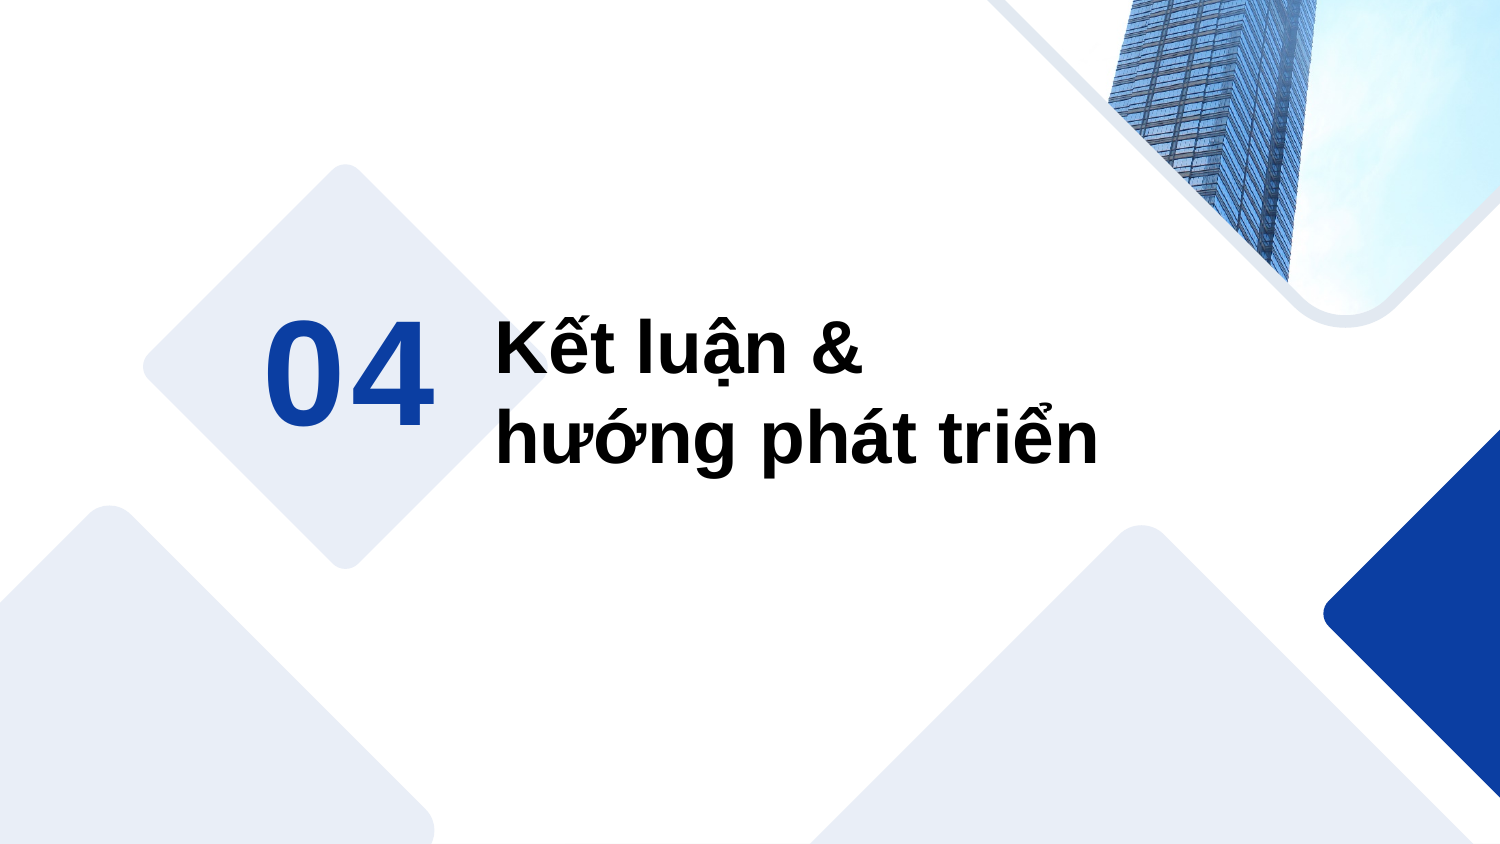

04
Kết luận & hướng phát triển